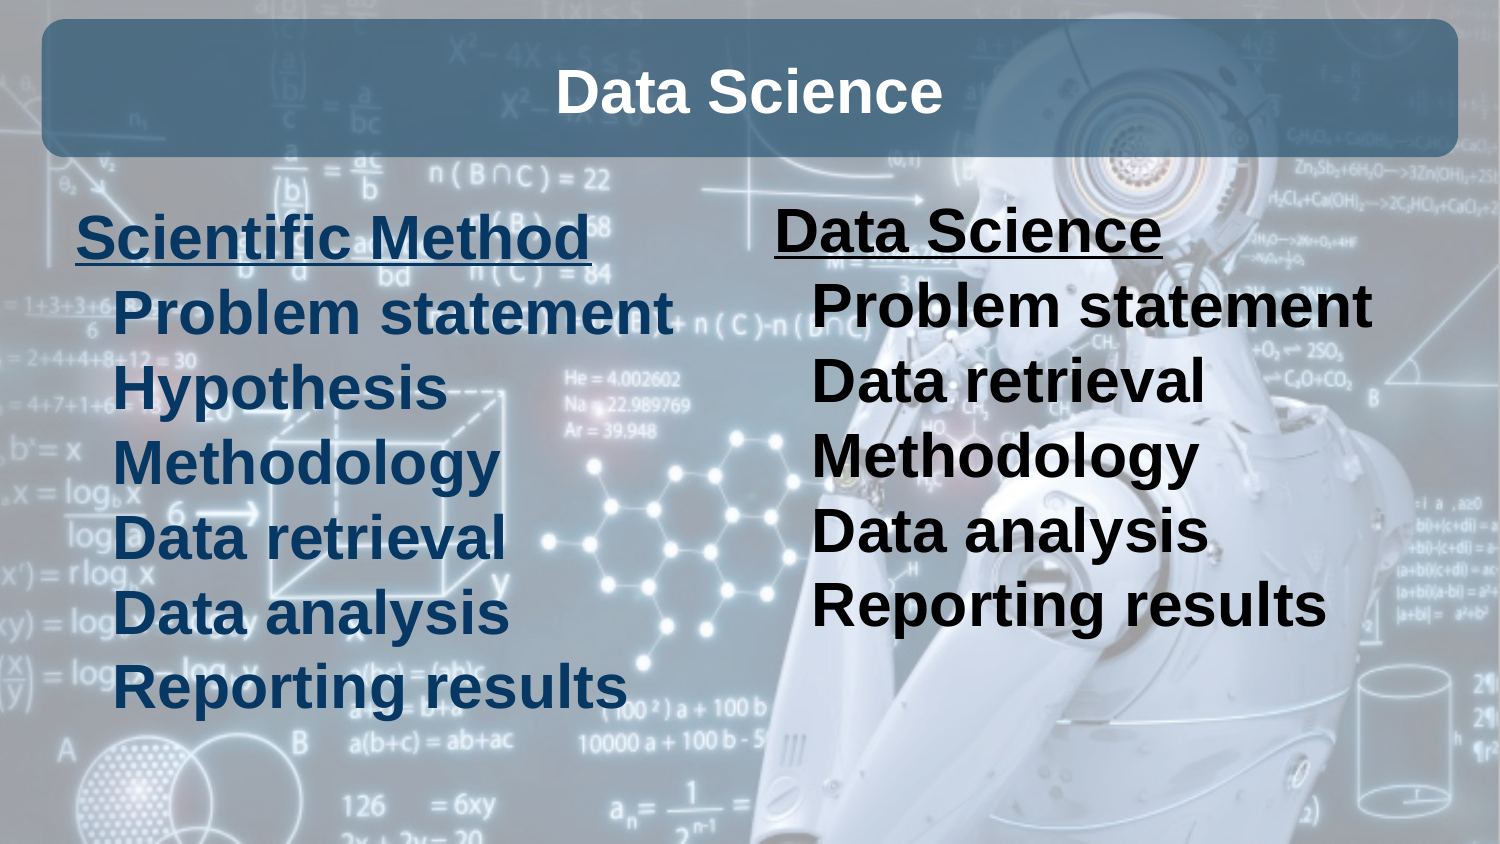

# Data Science
Data Science
Problem statement
Data retrieval
Methodology
Data analysis
Reporting results

Scientific Method
Problem statement
Hypothesis
Methodology
Data retrieval
Data analysis
Reporting results